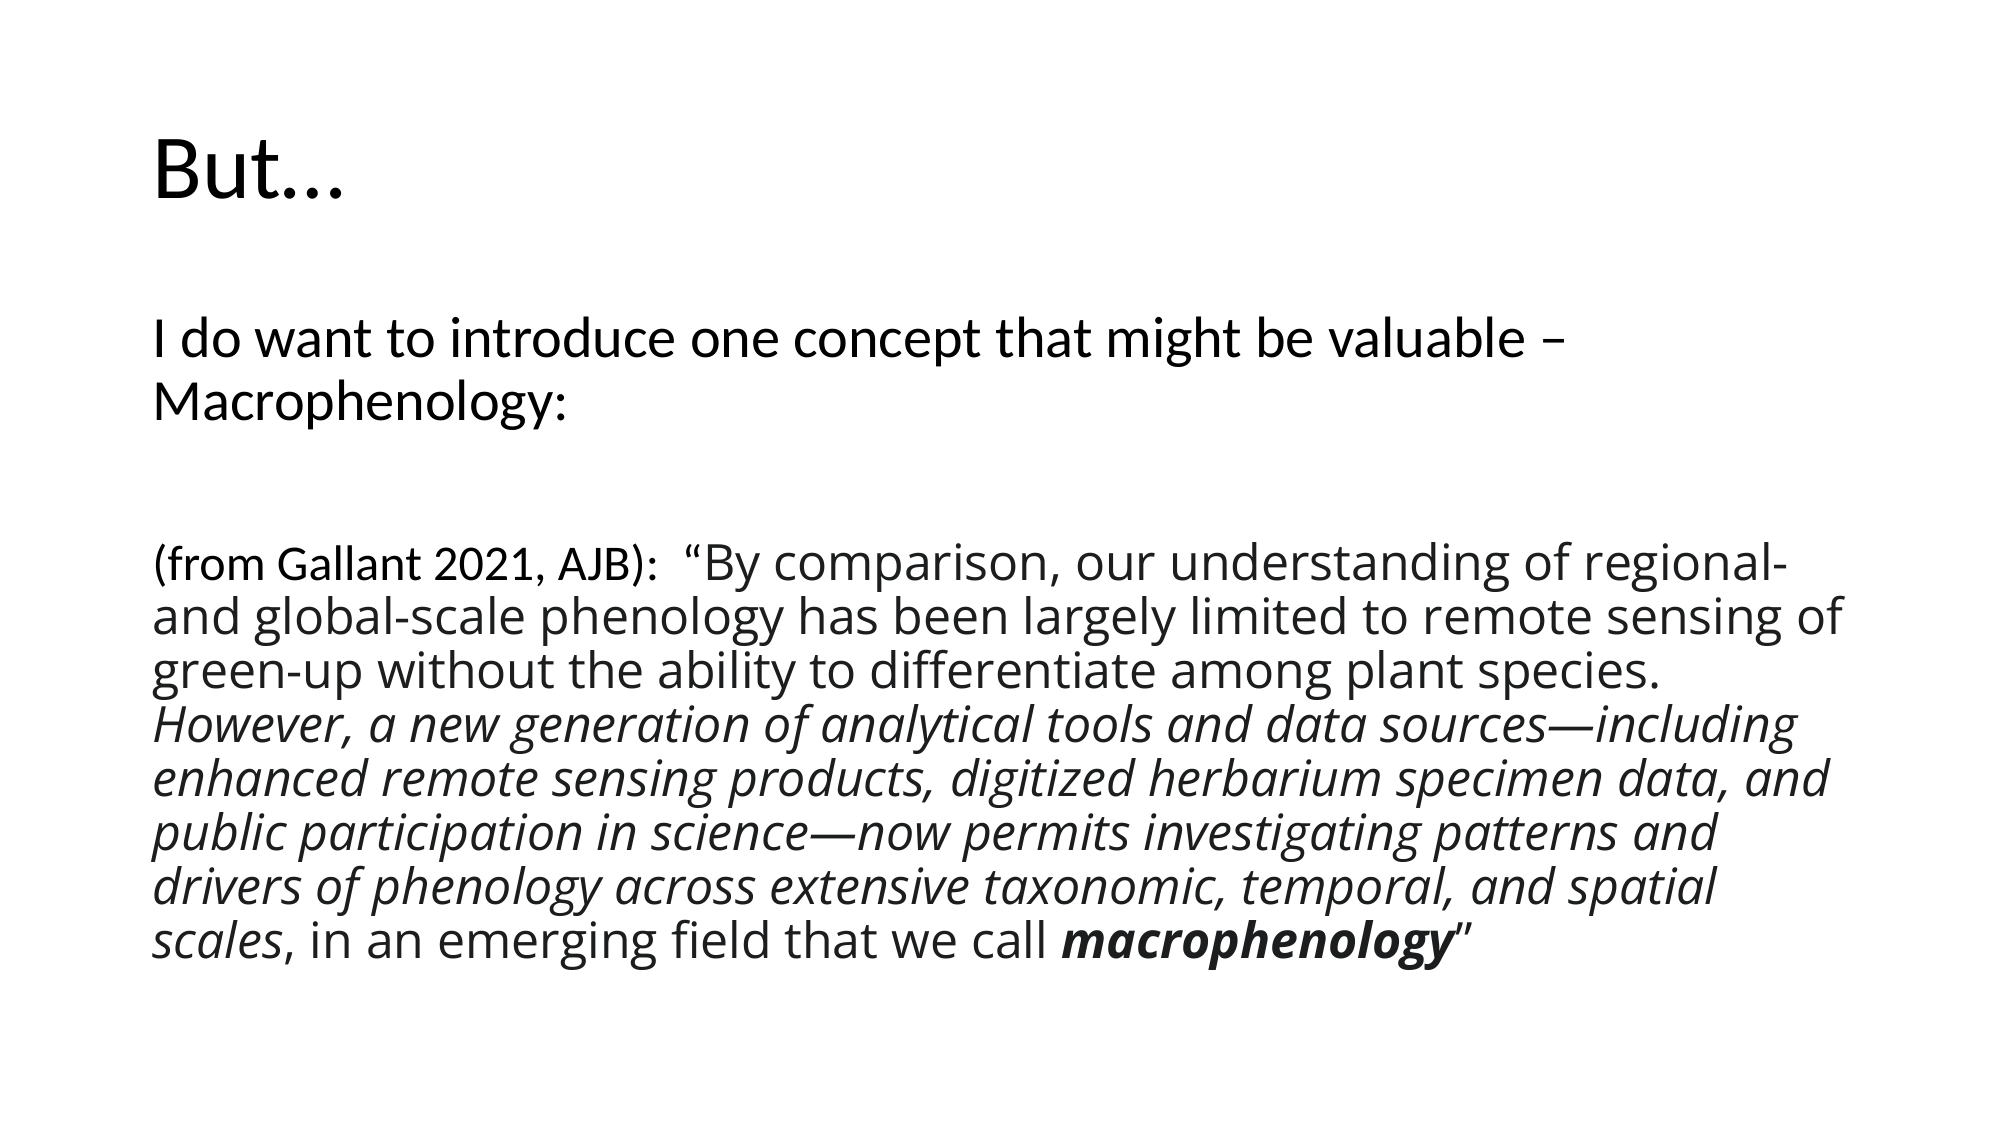

# But…
I do want to introduce one concept that might be valuable – Macrophenology:

(from Gallant 2021, AJB):  “By comparison, our understanding of regional- and global-scale phenology has been largely limited to remote sensing of green-up without the ability to differentiate among plant species. However, a new generation of analytical tools and data sources—including enhanced remote sensing products, digitized herbarium specimen data, and public participation in science—now permits investigating patterns and drivers of phenology across extensive taxonomic, temporal, and spatial scales, in an emerging field that we call macrophenology”